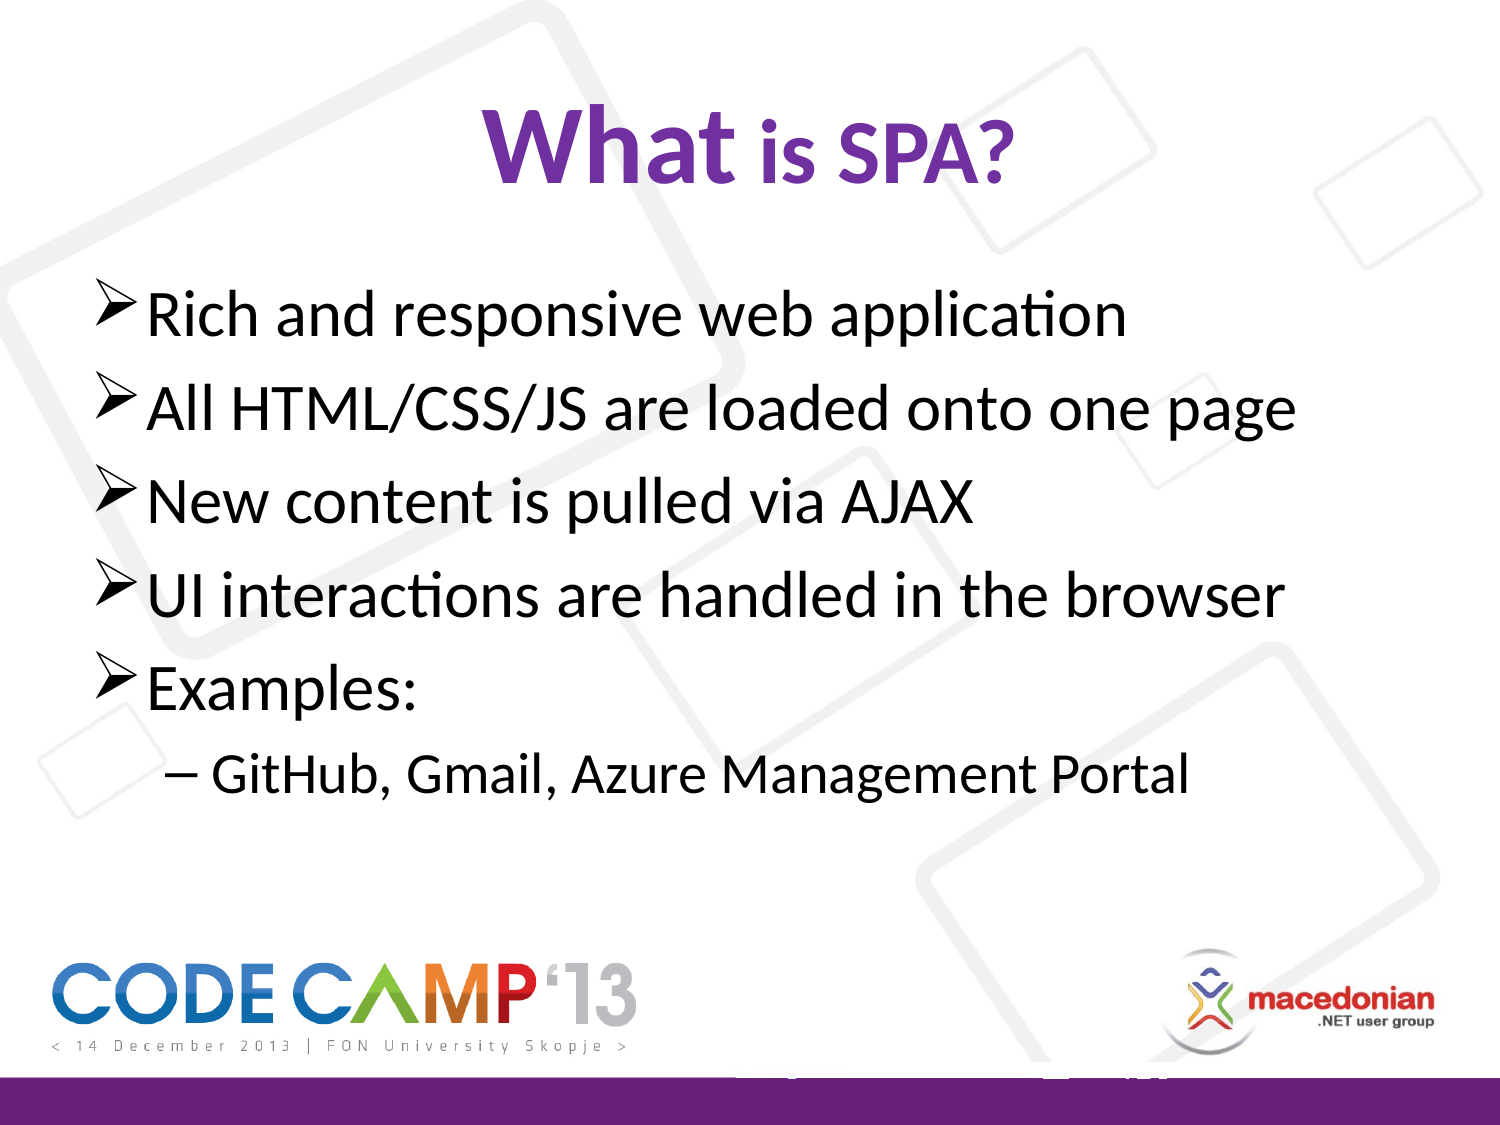

# What is SPA?
Rich and responsive web application
All HTML/CSS/JS are loaded onto one page
New content is pulled via AJAX
UI interactions are handled in the browser
Examples:
GitHub, Gmail, Azure Management Portal